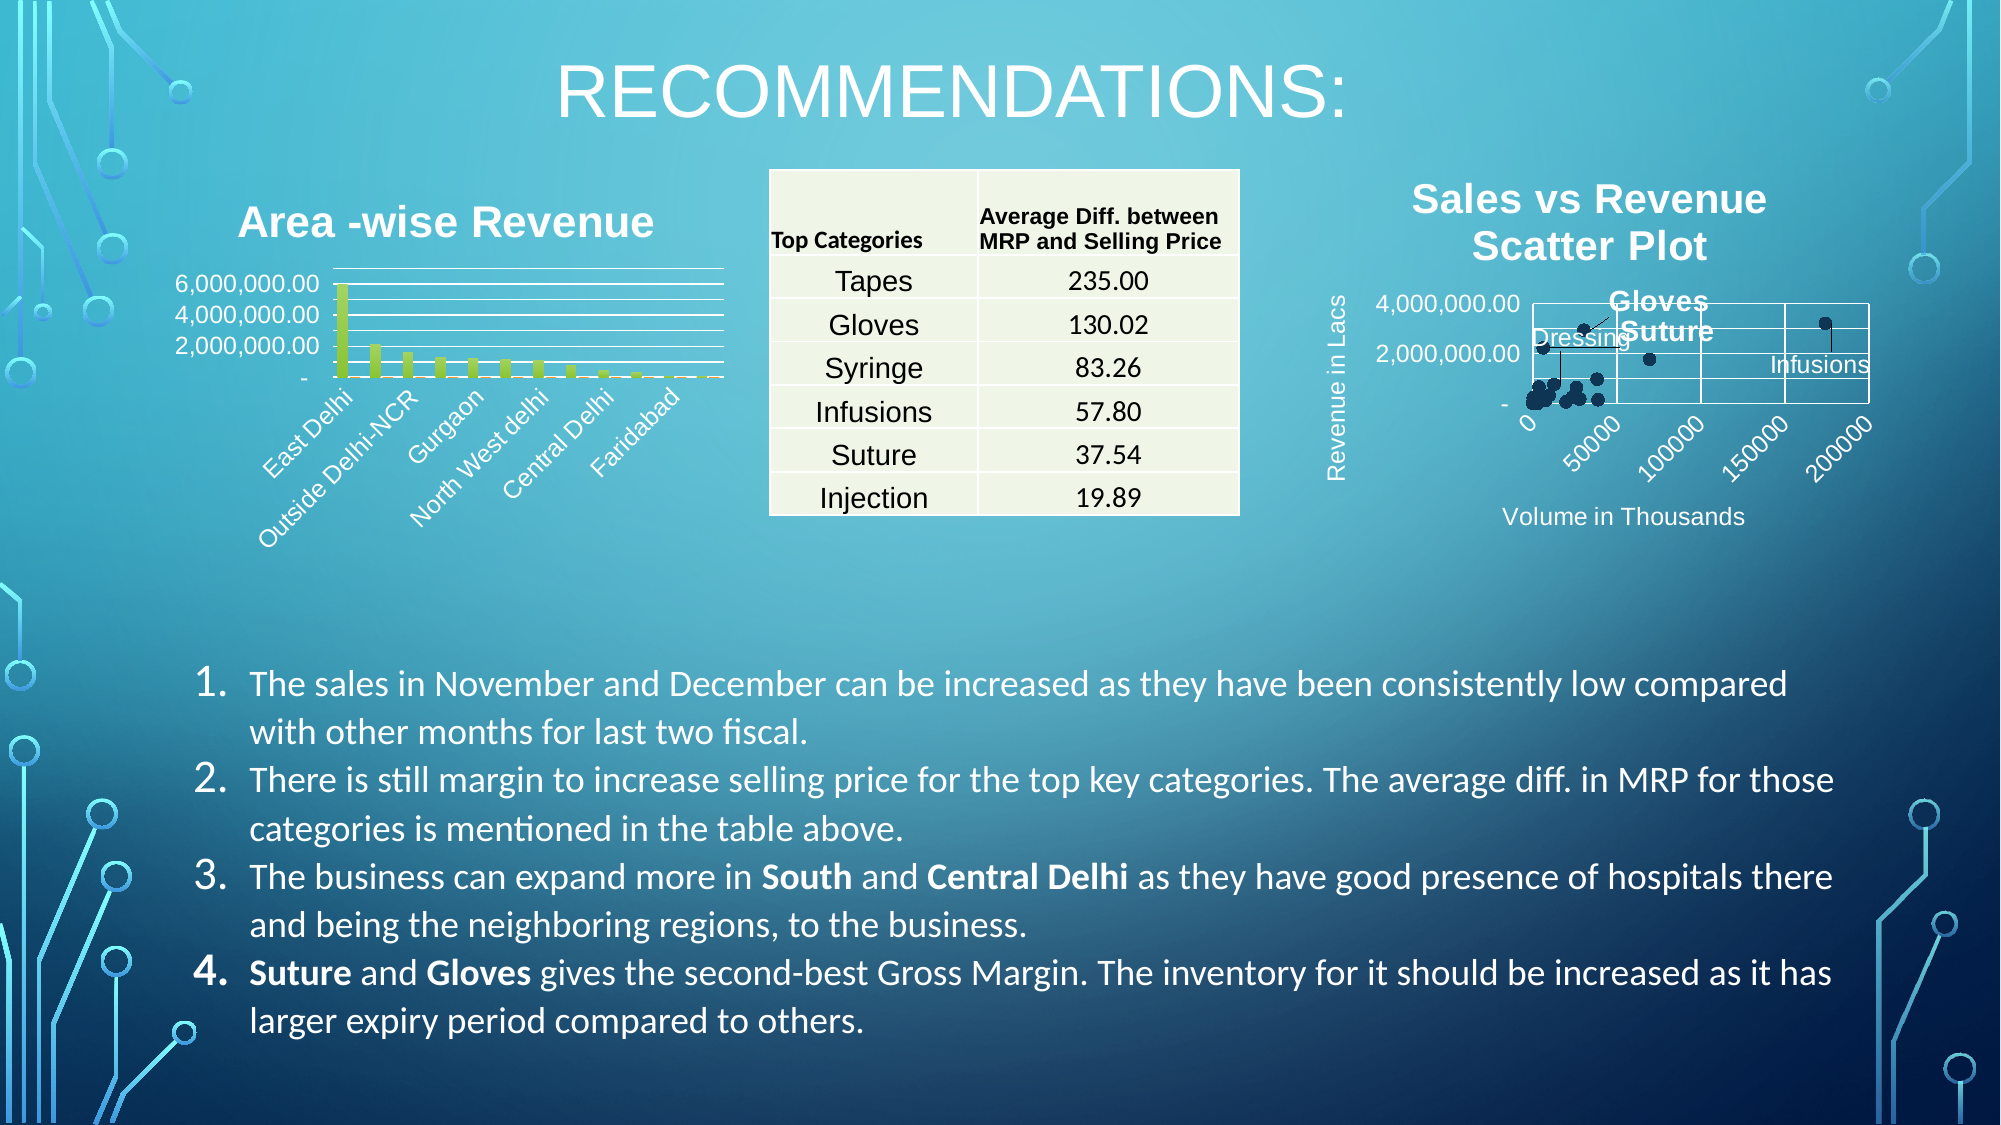

# Recommendations:

### Chart: Sales vs Revenue Scatter Plot

| Category | Sum of Revenue |
|---|---|

### Chart: Area -wise Revenue

| Category | Sum of Revenue |  |
|---|---|---|
| East Delhi | 5983221.28 | 0.3716073347501949 |
| Ghaziabad | 2121795.35 | 0.13178097182106174 |
| Outside Delhi-NCR | 1602359.0 | 0.09951969506683322 |
| Noida | 1283640.1000000003 | 0.07972462558487788 |
| Gurgaon | 1244491.0 | 0.0772931439417873 |
| South West delhi | 1154102.0 | 0.07167924236455273 |
| North West delhi | 1095114.5 | 0.06801563264116689 |
| South Delhi | 755774.8 | 0.046939841593049286 |
| Central Delhi | 427865.5 | 0.02657397255522522 |
| North Delhi | 312329.5 | 0.019398235102356266 |
| Faridabad | 69382.0 | 0.0043091938093317555 |
| West Delhi | 50848.5 | 0.0031581107695627937 |
| Top Categories | Average Diff. between MRP and Selling Price |
| --- | --- |
| Tapes | 235.00 |
| Gloves | 130.02 |
| Syringe | 83.26 |
| Infusions | 57.80 |
| Suture | 37.54 |
| Injection | 19.89 |
The sales in November and December can be increased as they have been consistently low compared with other months for last two fiscal.
There is still margin to increase selling price for the top key categories. The average diff. in MRP for those categories is mentioned in the table above.
The business can expand more in South and Central Delhi as they have good presence of hospitals there and being the neighboring regions, to the business.
Suture and Gloves gives the second-best Gross Margin. The inventory for it should be increased as it has larger expiry period compared to others.